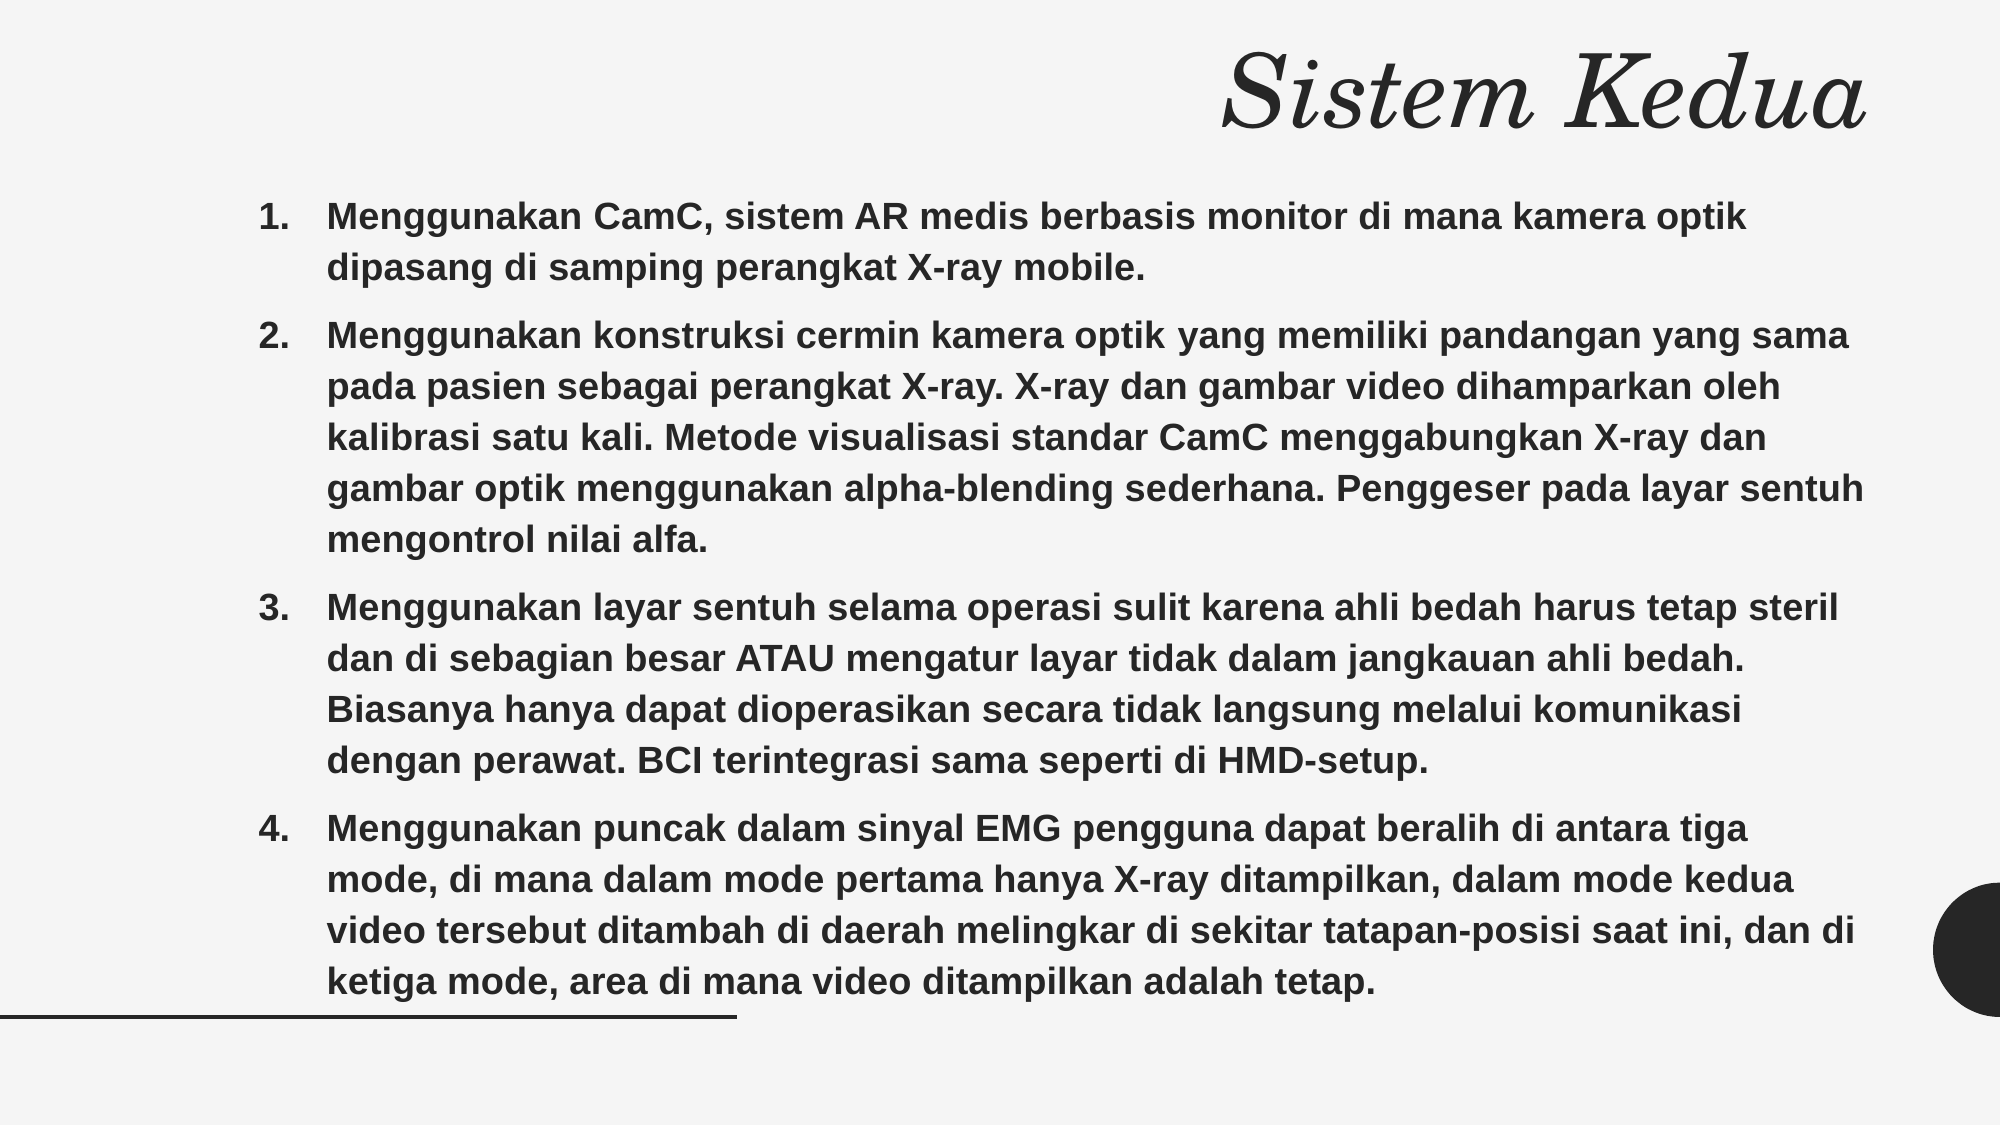

# Sistem Kedua
Menggunakan CamC, sistem AR medis berbasis monitor di mana kamera optik dipasang di samping perangkat X-ray mobile.
Menggunakan konstruksi cermin kamera optik yang memiliki pandangan yang sama pada pasien sebagai perangkat X-ray. X-ray dan gambar video dihamparkan oleh kalibrasi satu kali. Metode visualisasi standar CamC menggabungkan X-ray dan gambar optik menggunakan alpha-blending sederhana. Penggeser pada layar sentuh mengontrol nilai alfa.
Menggunakan layar sentuh selama operasi sulit karena ahli bedah harus tetap steril dan di sebagian besar ATAU mengatur layar tidak dalam jangkauan ahli bedah. Biasanya hanya dapat dioperasikan secara tidak langsung melalui komunikasi dengan perawat. BCI terintegrasi sama seperti di HMD-setup.
Menggunakan puncak dalam sinyal EMG pengguna dapat beralih di antara tiga mode, di mana dalam mode pertama hanya X-ray ditampilkan, dalam mode kedua video tersebut ditambah di daerah melingkar di sekitar tatapan-posisi saat ini, dan di ketiga mode, area di mana video ditampilkan adalah tetap.